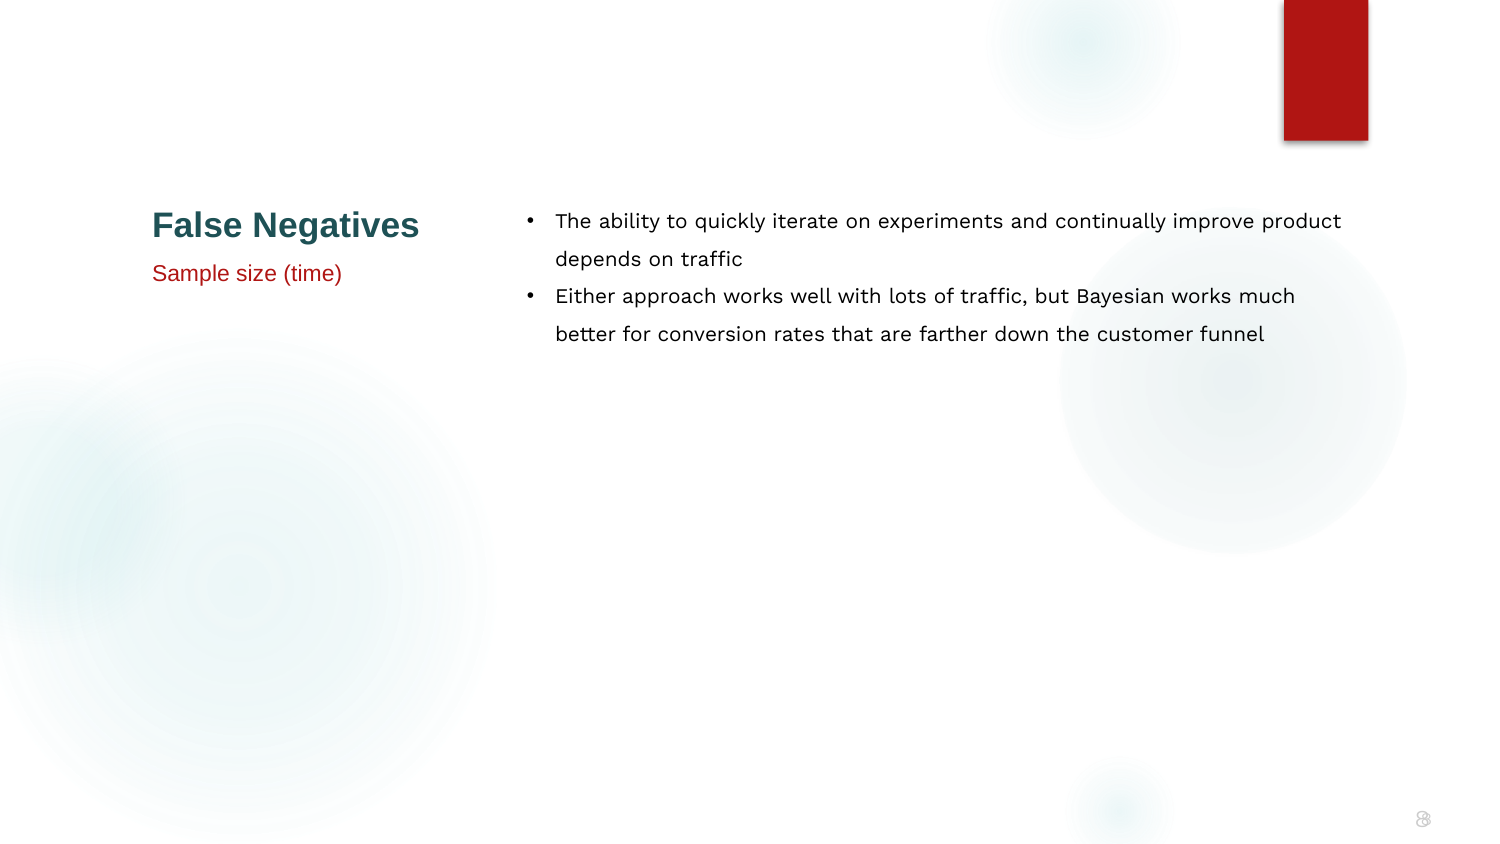

False Negatives
Sample size (time)
The ability to quickly iterate on experiments and continually improve product depends on traffic
Either approach works well with lots of traffic, but Bayesian works much better for conversion rates that are farther down the customer funnel

8
8